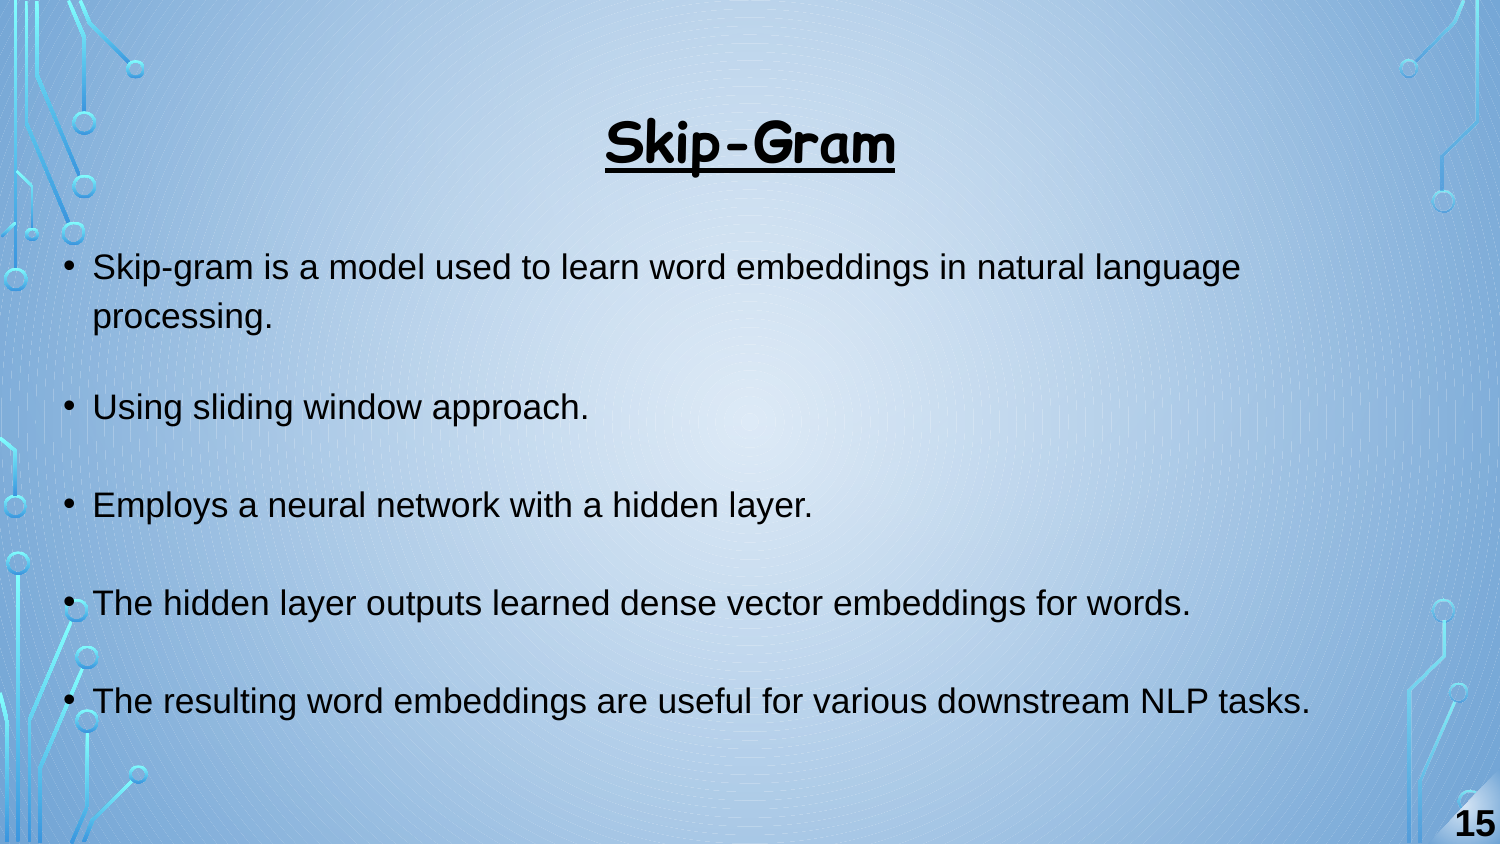

# Skip-Gram
Skip-gram is a model used to learn word embeddings in natural language processing.
Using sliding window approach.
Employs a neural network with a hidden layer.
The hidden layer outputs learned dense vector embeddings for words.
The resulting word embeddings are useful for various downstream NLP tasks.

15